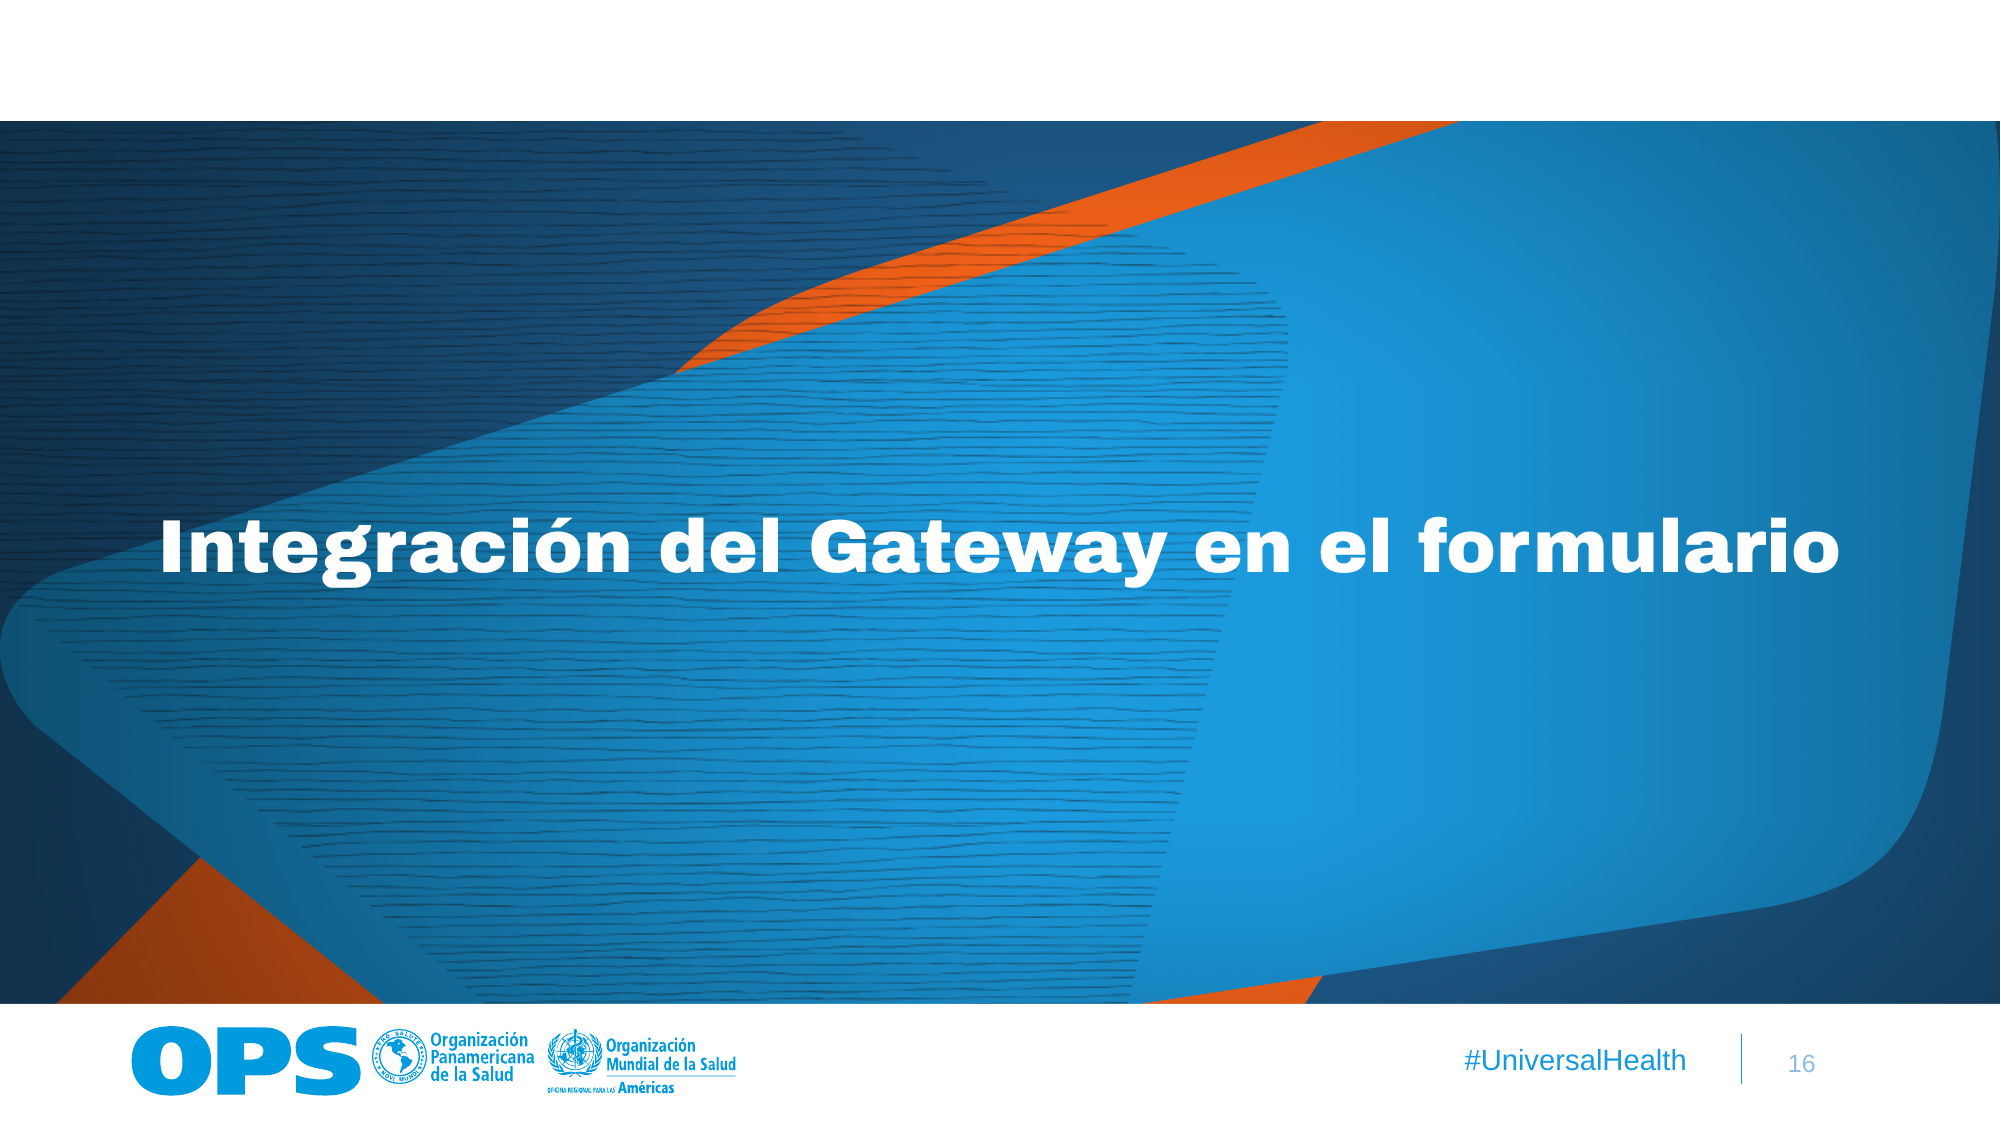

Integración del Gateway en el formulario

16